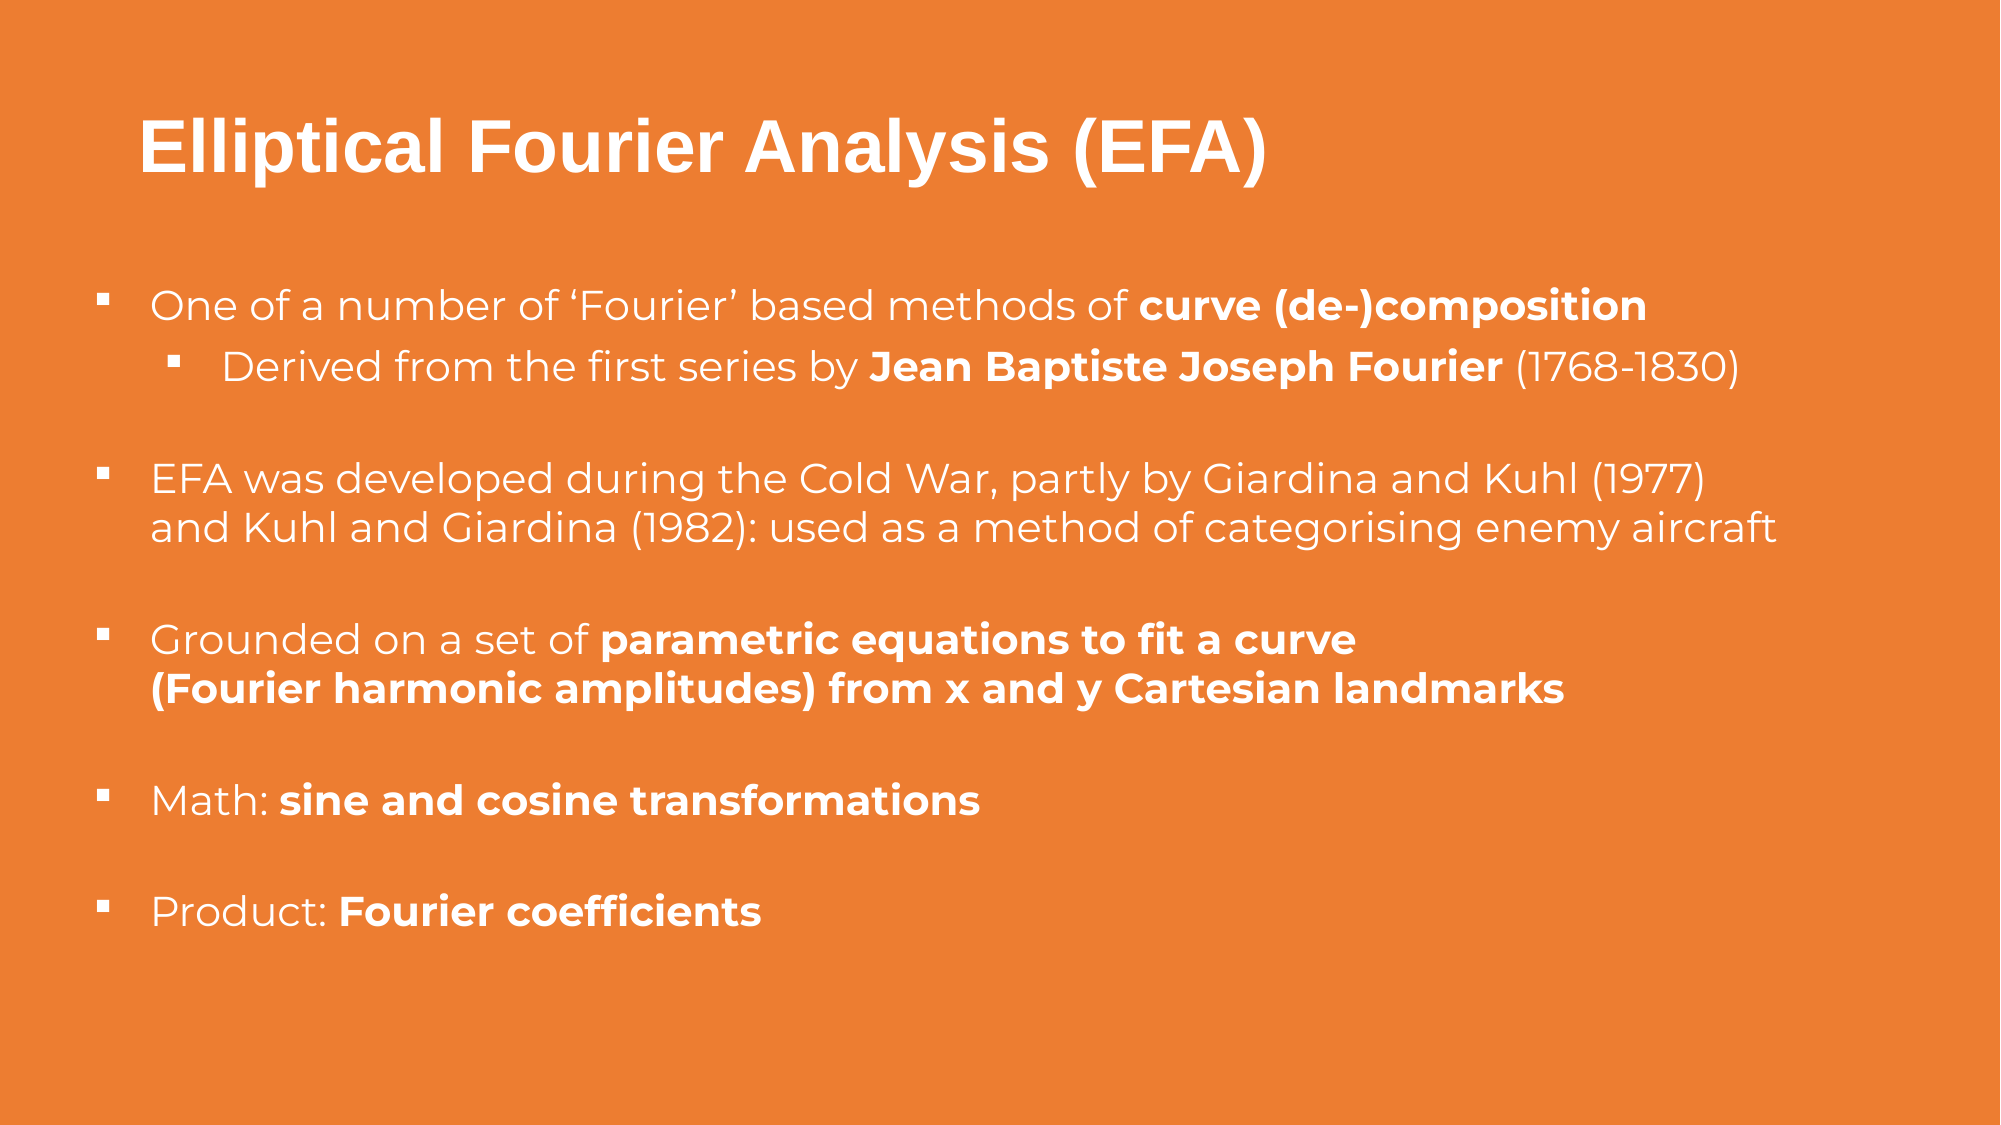

Elliptical Fourier Analysis (EFA)
One of a number of ‘Fourier’ based methods of curve (de-)composition
Derived from the first series by Jean Baptiste Joseph Fourier (1768-1830)
EFA was developed during the Cold War, partly by Giardina and Kuhl (1977)
and Kuhl and Giardina (1982): used as a method of categorising enemy aircraft
Grounded on a set of parametric equations to fit a curve
(Fourier harmonic amplitudes) from x and y Cartesian landmarks
Math: sine and cosine transformations
Product: Fourier coefficients